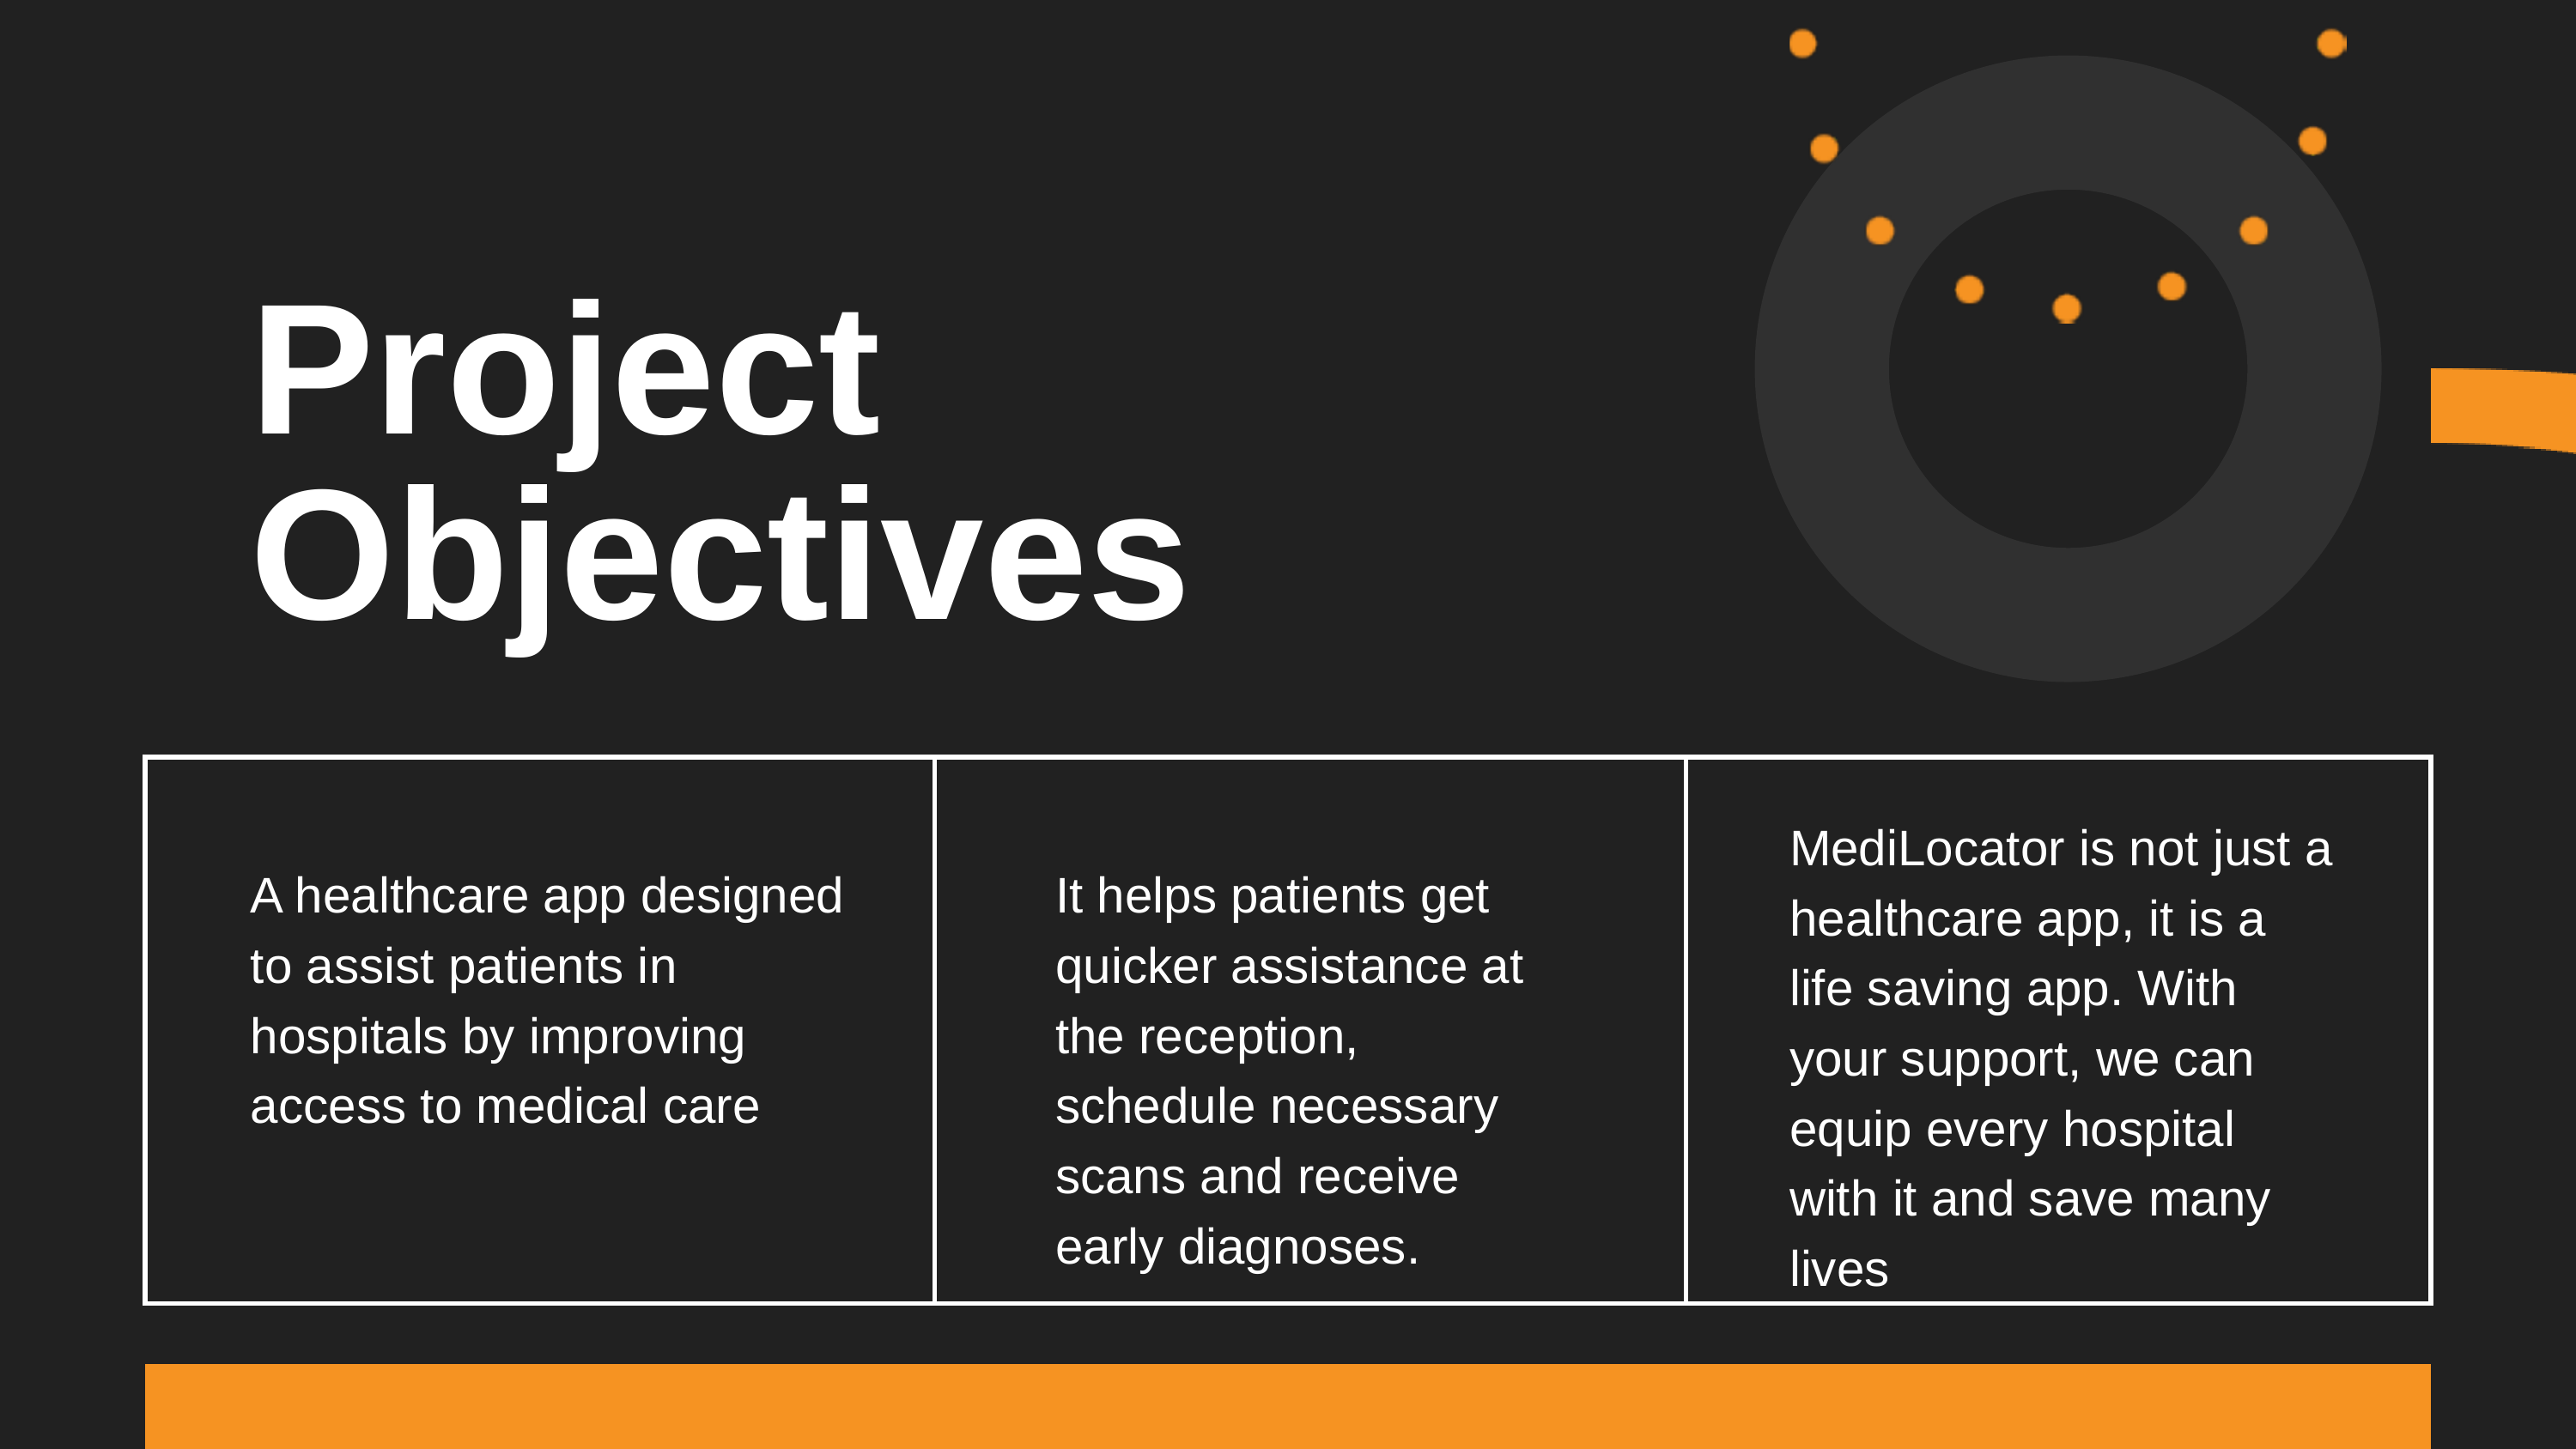

Project Objectives
|  |  |  |
| --- | --- | --- |
MediLocator is not just a healthcare app, it is a life saving app. With your support, we can equip every hospital with it and save many lives
A healthcare app designed to assist patients in hospitals by improving access to medical care
It helps patients get quicker assistance at the reception, schedule necessary scans and receive early diagnoses.